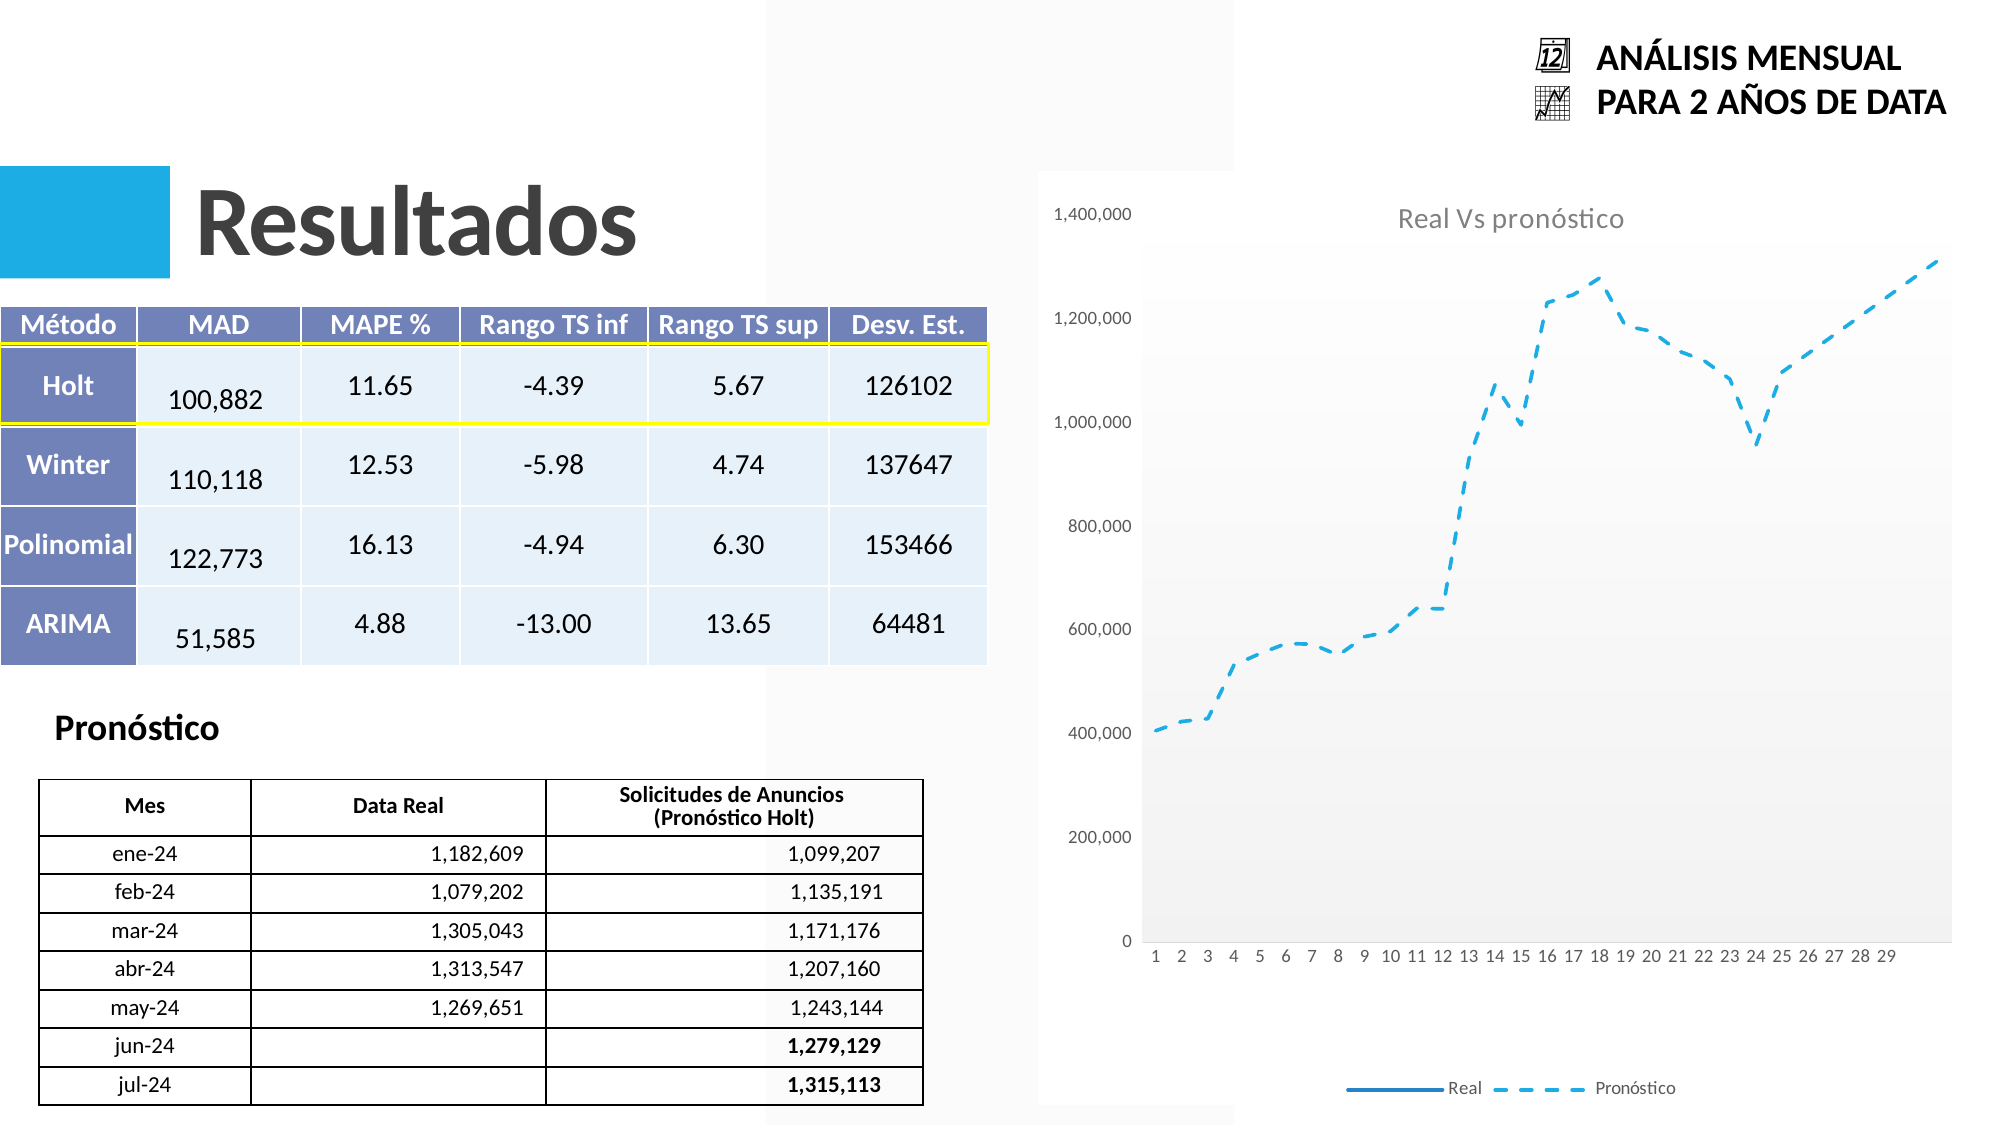

📆
ANÁLISIS MENSUAL
# Resultados
📈
PARA 2 AÑOS DE DATA

### Chart: Real Vs pronóstico

| Category |  |  |
|---|---|---|
| 1 | 381250.0 | 407865.70333333354 |
| 2 | 380985.0 | 425692.5921730213 |
| 3 | 529674.0 | 431177.0551882592 |
| 4 | 514467.0 | 534356.7556173928 |
| 5 | 532220.0 | 556772.1377602795 |
| 6 | 521450.0 | 576006.8069177103 |
| 7 | 490847.0 | 574772.0598221316 |
| 8 | 553045.0 | 553502.0645400092 |
| 9 | 551769.0 | 589174.5781144084 |
| 10 | 611675.0 | 599640.53132595 |
| 11 | 589864.0 | 643834.8650095887 |
| 12 | 1012606.0 | 642999.8519938791 |
| 13 | 1088679.0 | 931132.3376408818 |
| 14 | 908717.0 | 1074596.209902004 |
| 15 | 1290114.0 | 997416.4626127989 |
| 16 | 1202458.0 | 1233081.3021098215 |
| 17 | 1242604.0 | 1248174.17621665 |
| 18 | 1092346.0 | 1280358.4856482828 |
| 19 | 1120566.0 | 1188079.247279336 |
| 20 | 1070400.0 | 1178005.5168399357 |
| 21 | 1060222.0 | 1140580.531505577 |
| 22 | 1016328.0 | 1121743.6492935123 |
| 23 | 846024.0 | 1085812.608455309 |
| 24 | 1112141.0 | 958211.3005730081 |
| 25 | 1182609.0 | 1099207.6528811213 |
| 26 | 1079202.0 | 1135191.9794028604 |
| 27 | 1305043.0 | 1171176.3059245995 |
| 28 | 1313547.0 | 1207160.6324463387 |
| 29 | 1269651.0 | 1243144.9589680778 |
| Método | MAD | MAPE % | Rango TS inf | Rango TS sup | Desv. Est. |
| --- | --- | --- | --- | --- | --- |
| Holt | 100,882 | 11.65 | -4.39 | 5.67 | 126102 |
| Winter | 110,118 | 12.53 | -5.98 | 4.74 | 137647 |
| Polinomial | 122,773 | 16.13 | -4.94 | 6.30 | 153466 |
| ARIMA | 51,585 | 4.88 | -13.00 | 13.65 | 64481 |

Pronóstico
| Mes | Data Real | Solicitudes de Anuncios (Pronóstico Holt) |
| --- | --- | --- |
| ene-24 | 1,182,609 | 1,099,207 |
| feb-24 | 1,079,202 | 1,135,191 |
| mar-24 | 1,305,043 | 1,171,176 |
| abr-24 | 1,313,547 | 1,207,160 |
| may-24 | 1,269,651 | 1,243,144 |
| jun-24 |  | 1,279,129 |
| jul-24 |  | 1,315,113 |